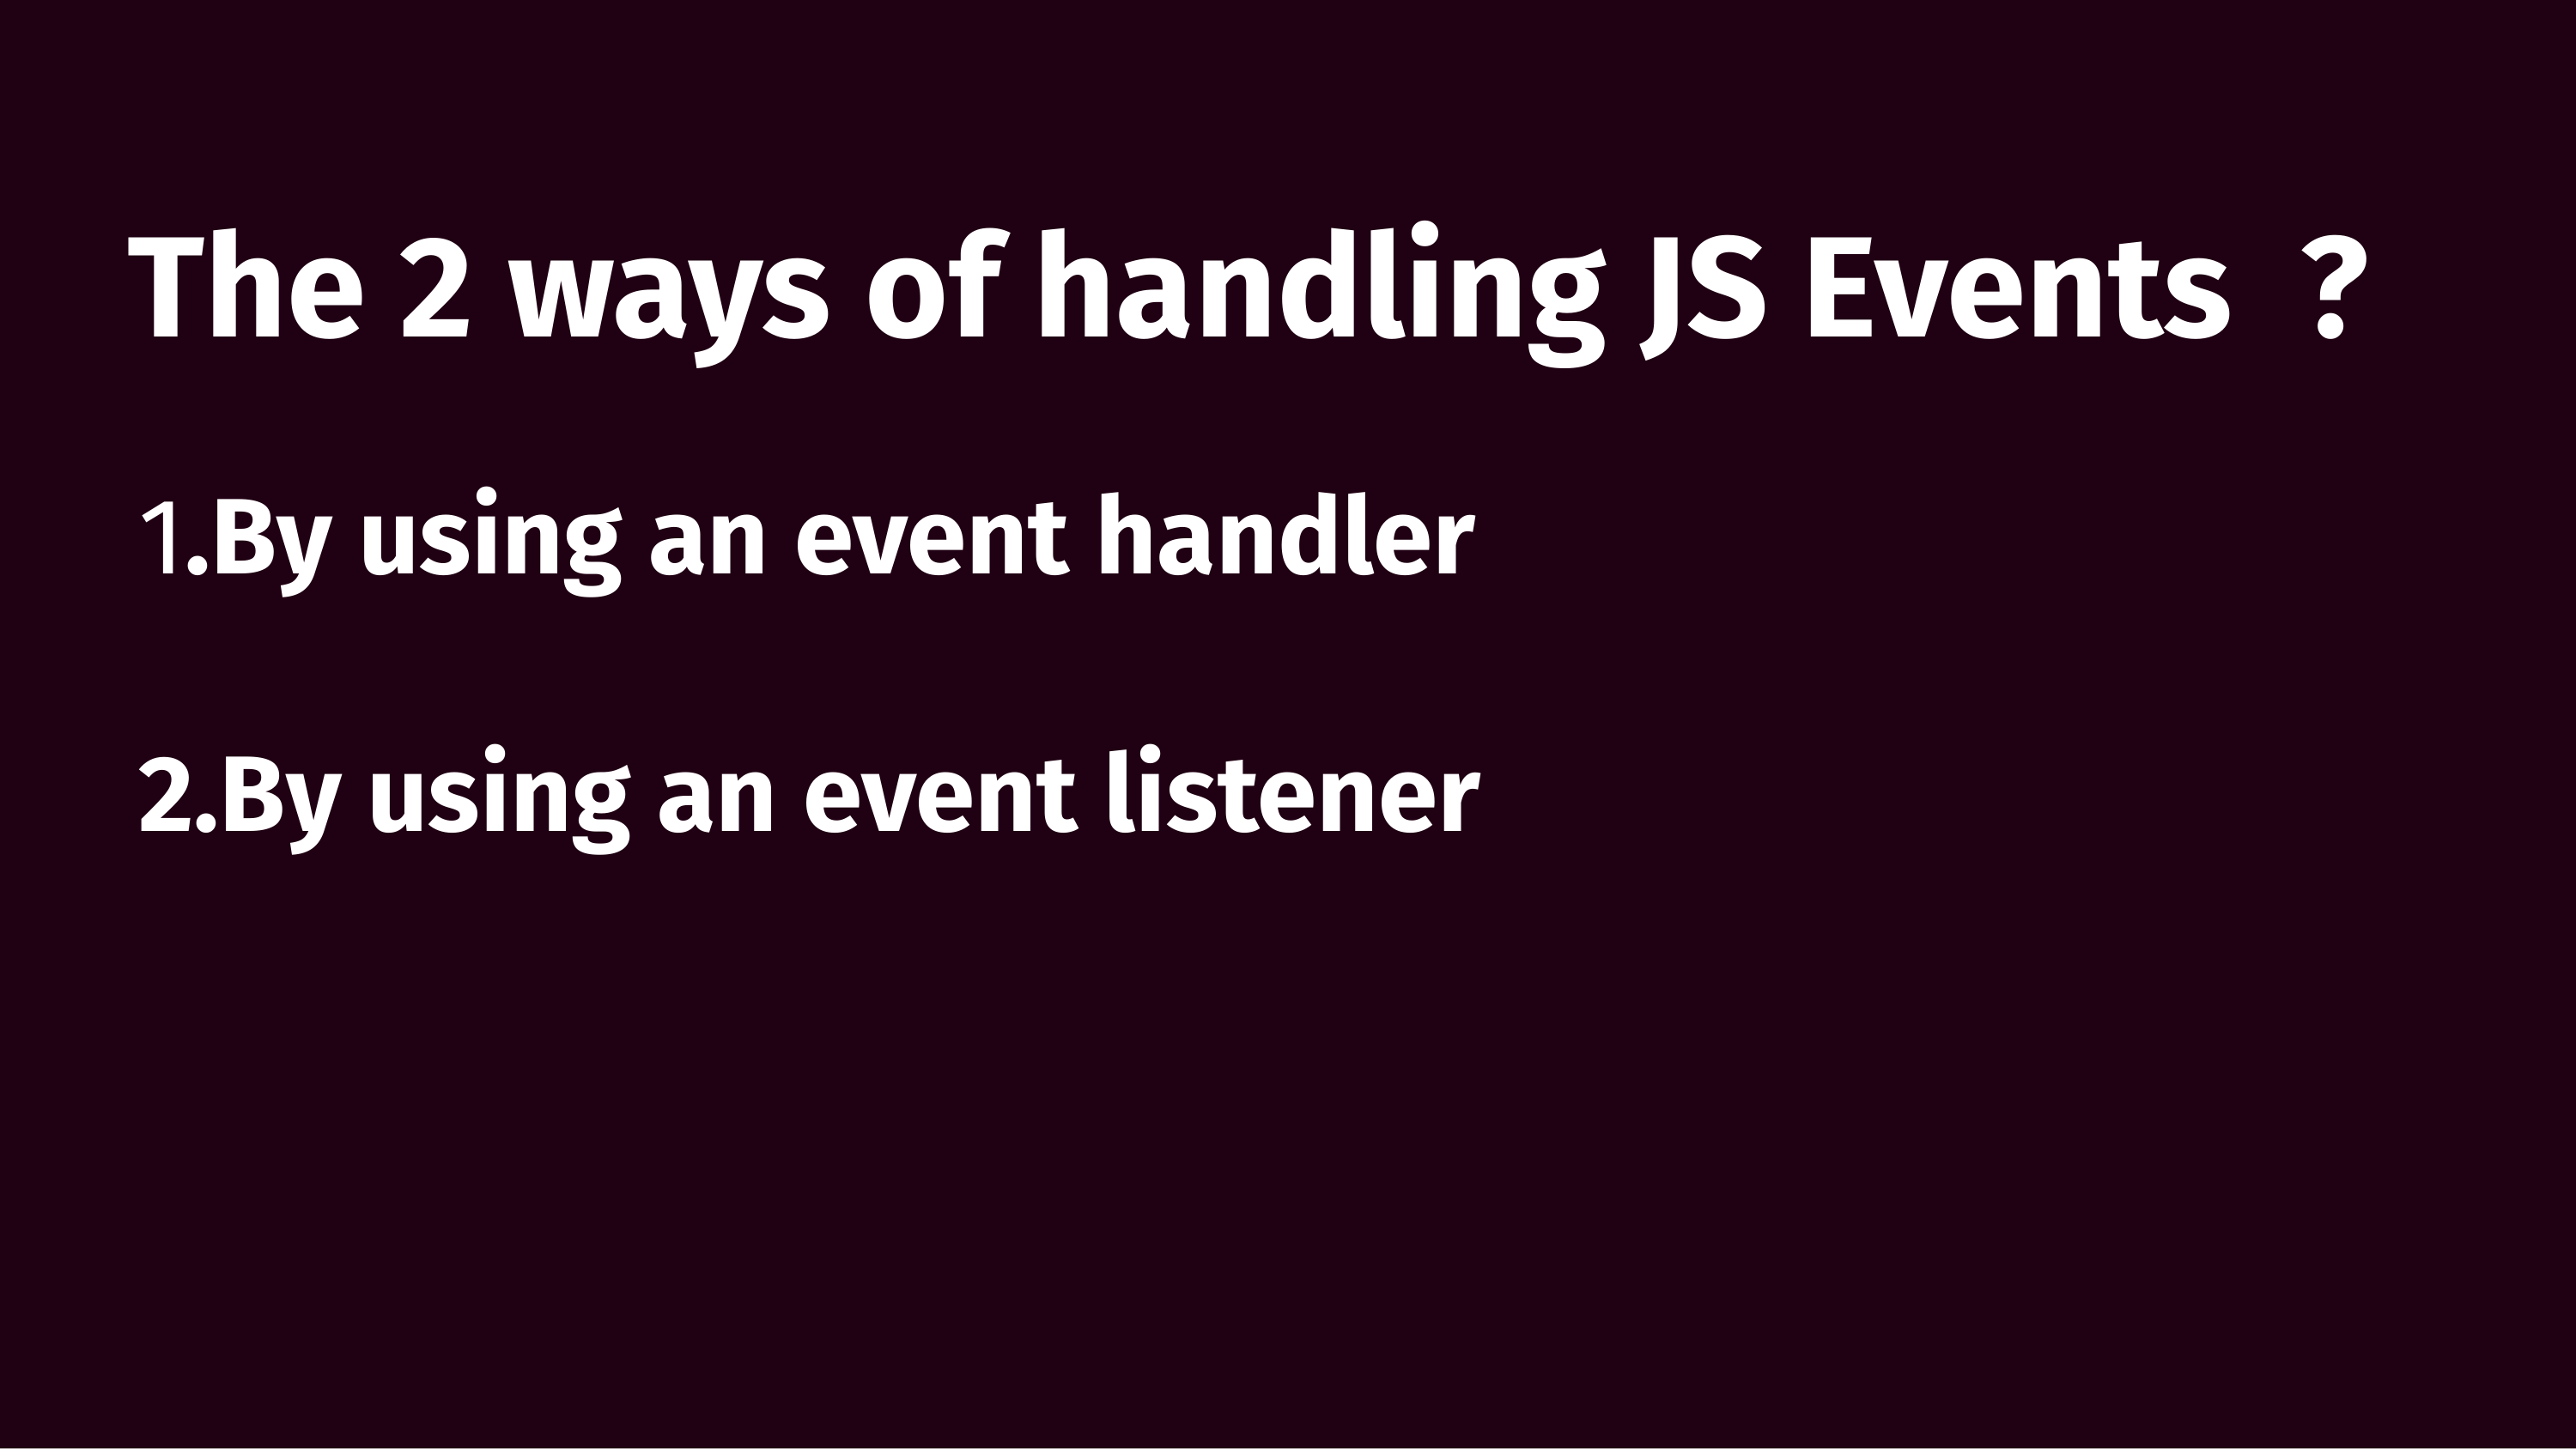

# The 2 ways of handling JS Events  ?
1.By using an event handler

2.By using an event listener